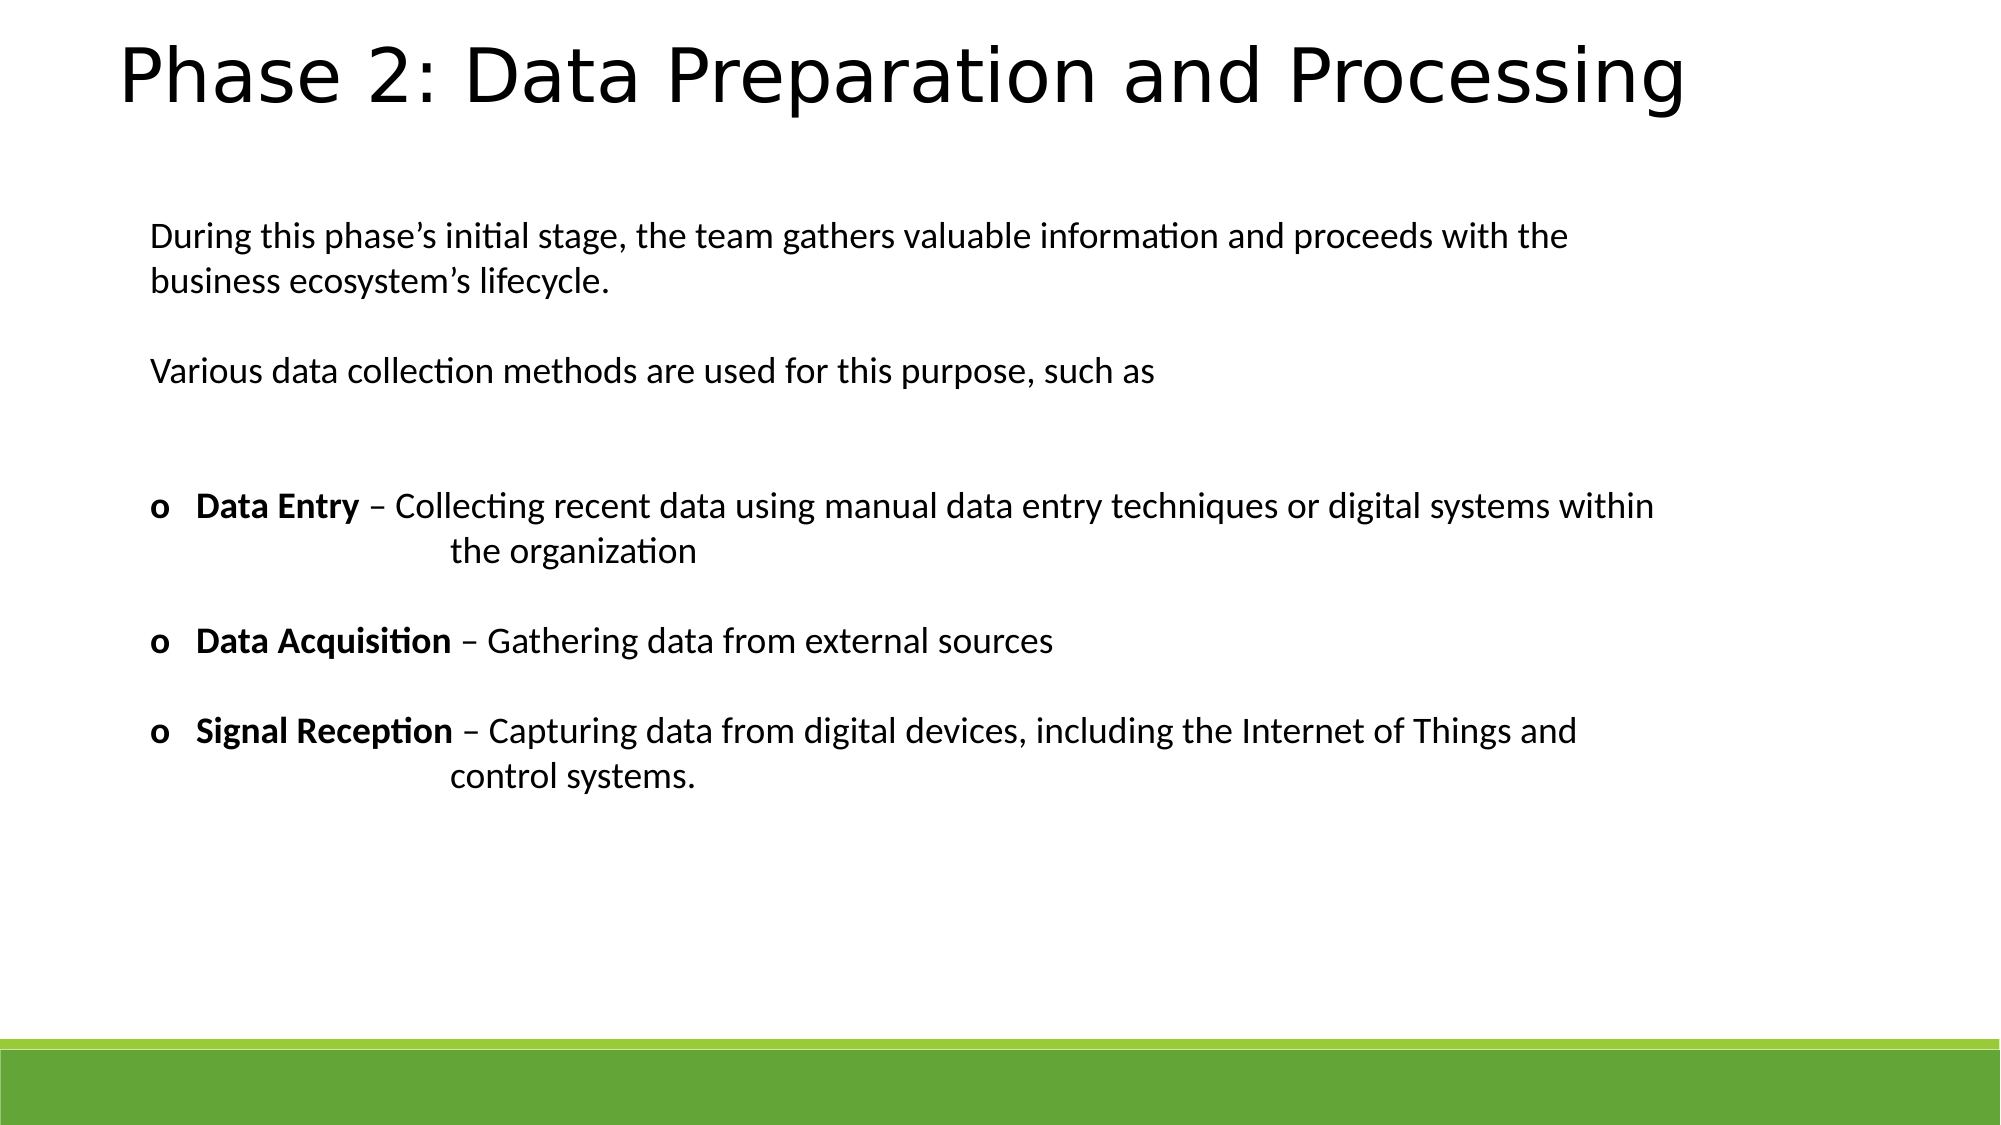

Phase 2: Data Preparation and Processing

During this phase’s initial stage, the team gathers valuable information and proceeds with the business ecosystem’s lifecycle.

Various data collection methods are used for this purpose, such as

o   Data Entry – Collecting recent data using manual data entry techniques or digital systems within 		the organization

o   Data Acquisition – Gathering data from external sources

o   Signal Reception – Capturing data from digital devices, including the Internet of Things and 			control systems.